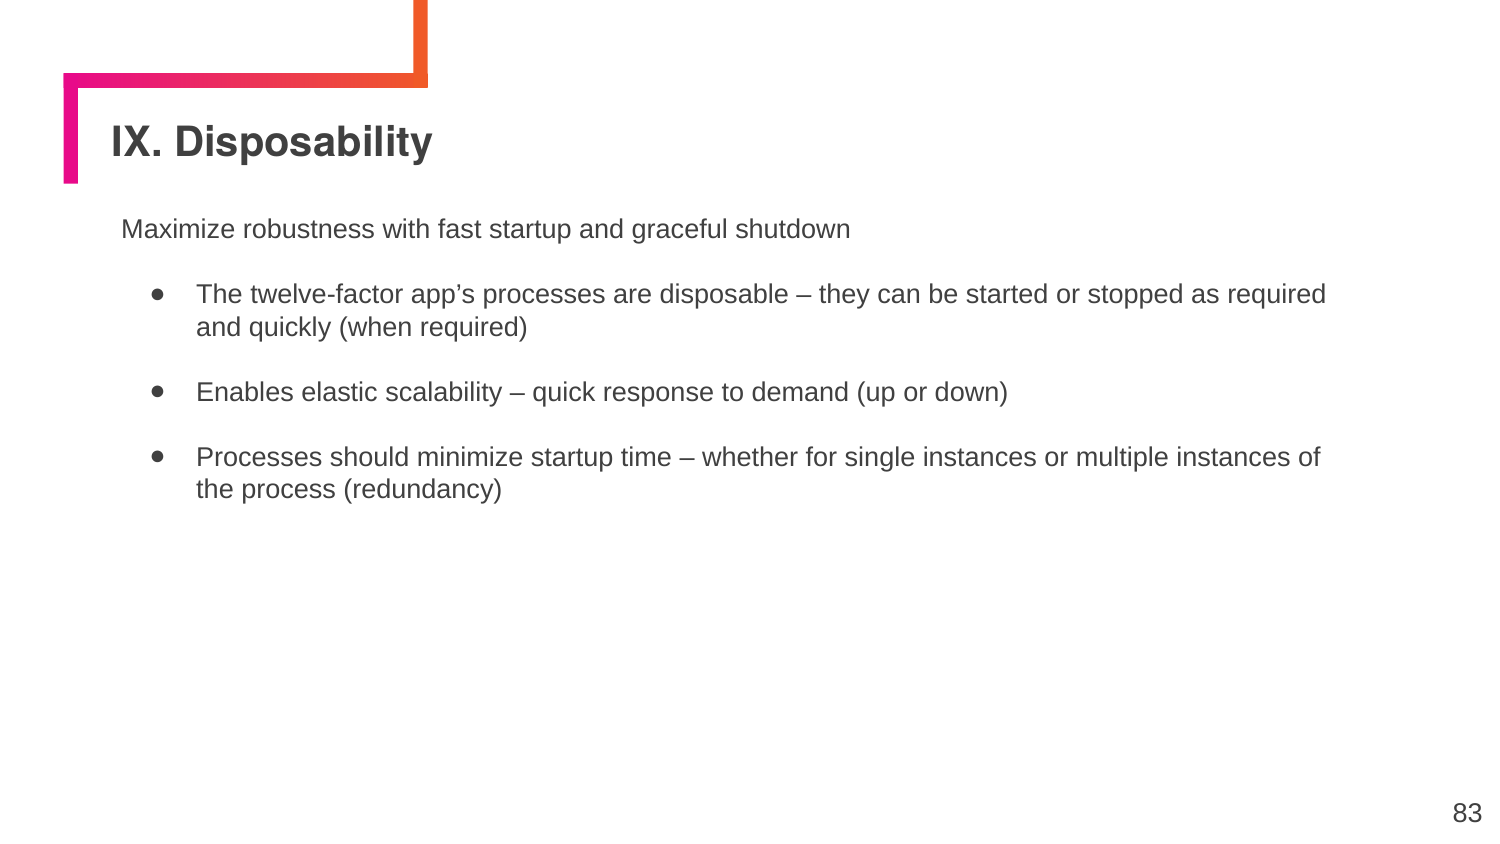

# IX. Disposability
Maximize robustness with fast startup and graceful shutdown

The twelve-factor app’s processes are disposable – they can be started or stopped as required and quickly (when required)

Enables elastic scalability – quick response to demand (up or down)

Processes should minimize startup time – whether for single instances or multiple instances of the process (redundancy)
83